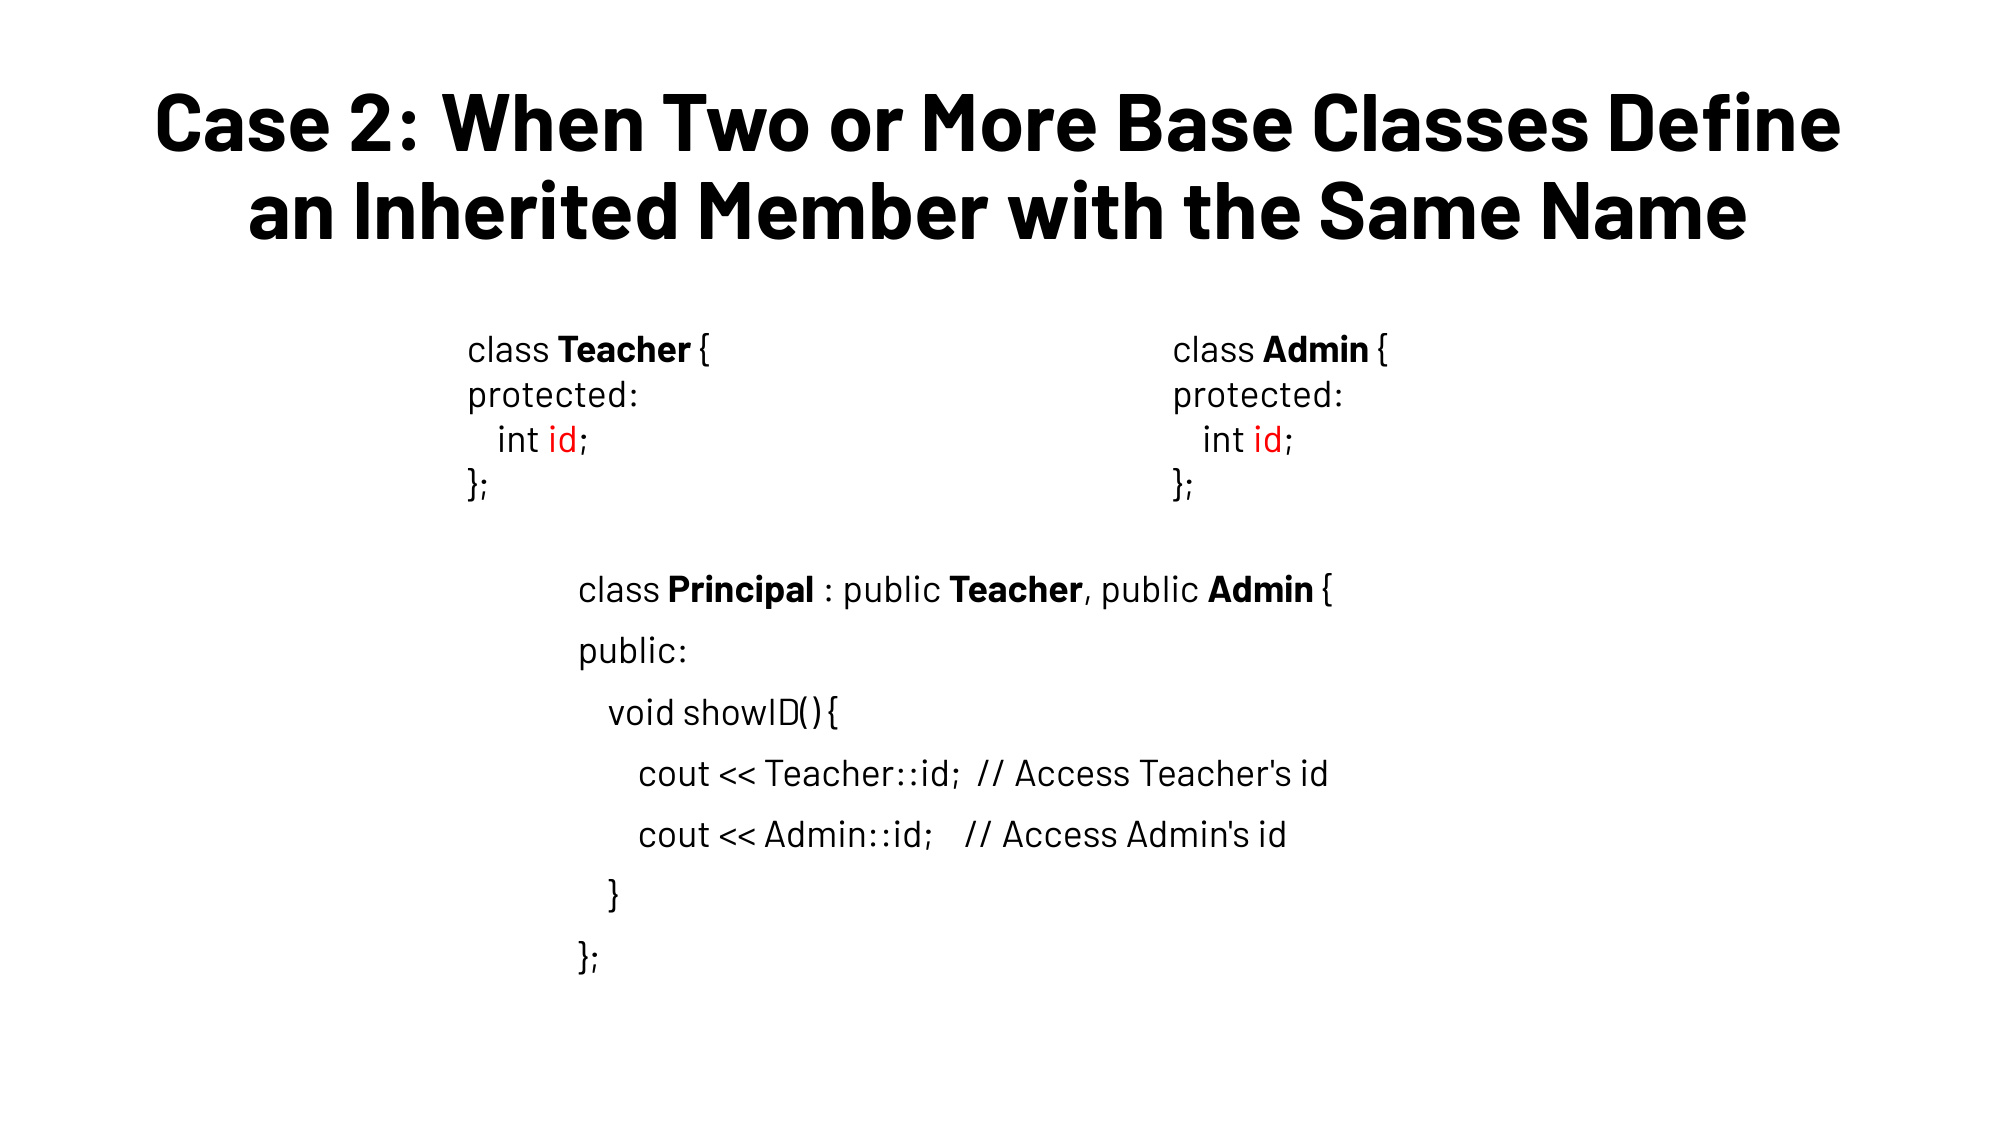

# Case 2: When Two or More Base Classes Define an Inherited Member with the Same Name
class Teacher {
protected:
    int id;
};
class Admin {
protected:
    int id;
};
class Principal : public Teacher, public Admin {
public:
    void showID() {
        cout << Teacher::id;  // Access Teacher's id
        cout << Admin::id;    // Access Admin's id
    }
};